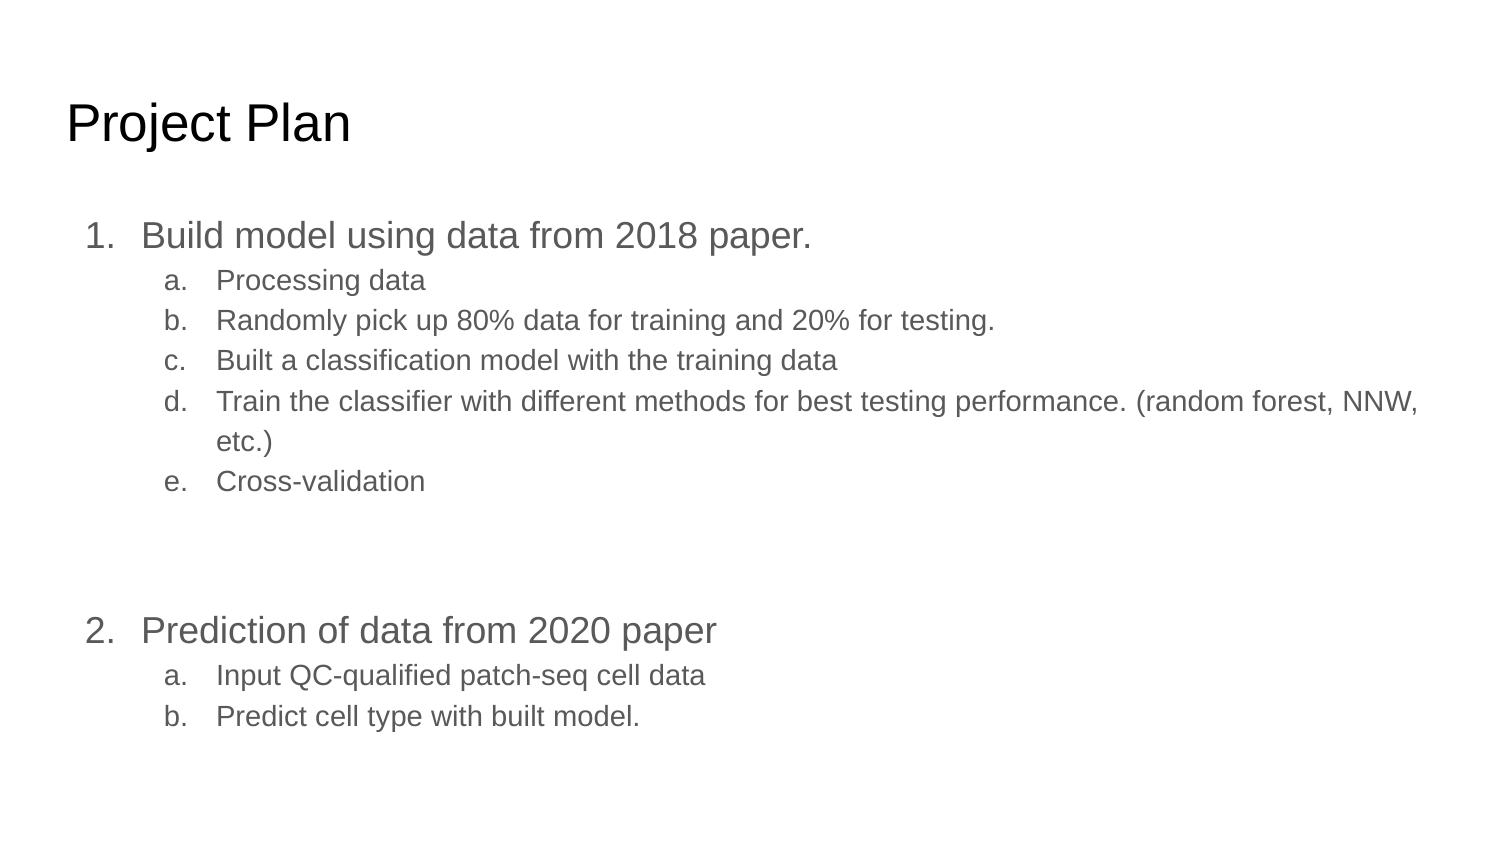

# Project Plan
Build model using data from 2018 paper.
Processing data
Randomly pick up 80% data for training and 20% for testing.
Built a classification model with the training data
Train the classifier with different methods for best testing performance. (random forest, NNW, etc.)
Cross-validation

Prediction of data from 2020 paper
Input QC-qualified patch-seq cell data
Predict cell type with built model.